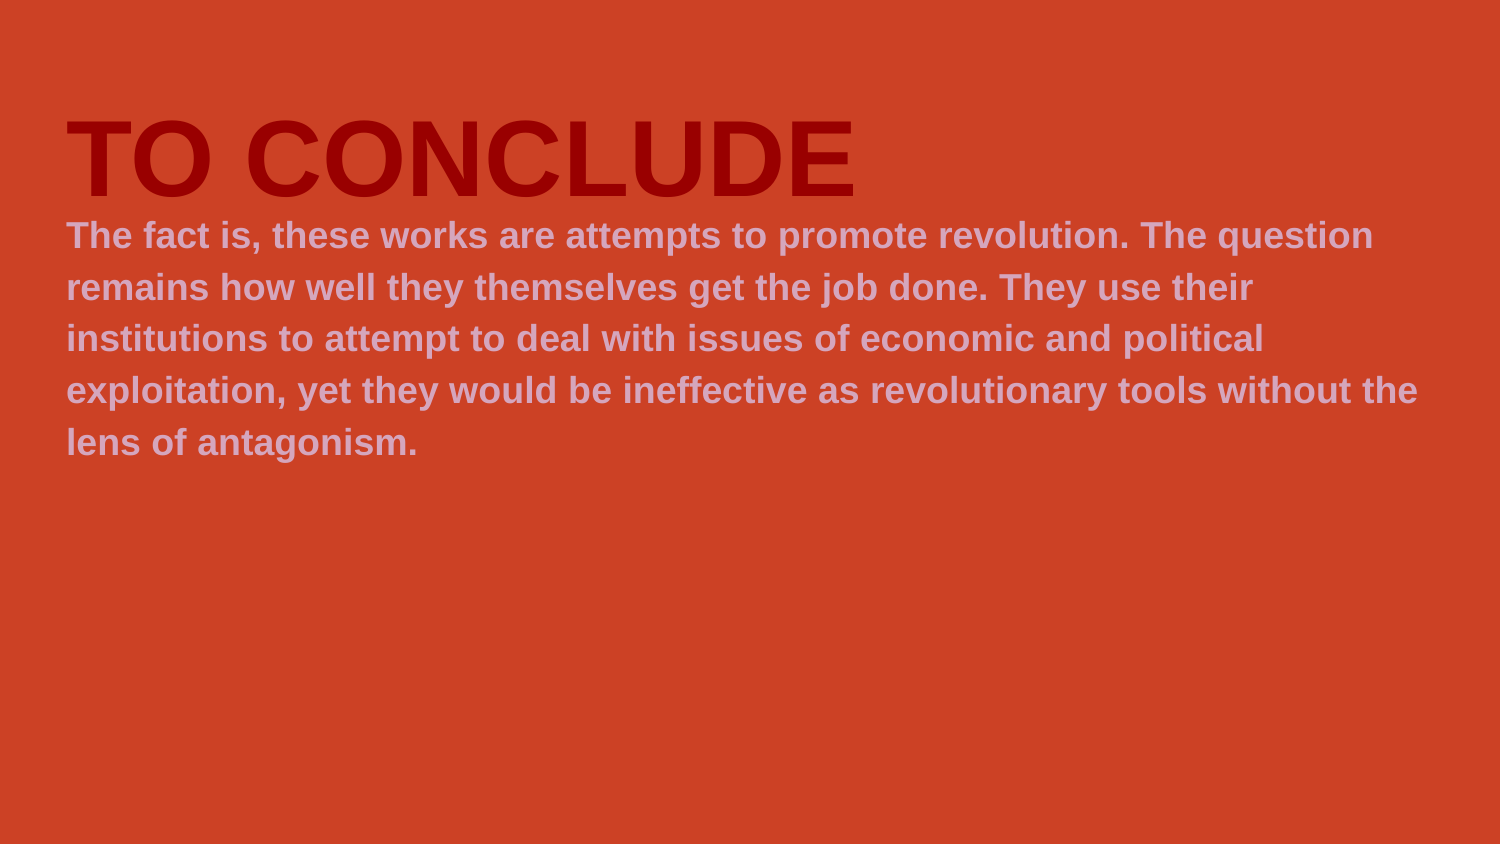

# TO CONCLUDE

The fact is, these works are attempts to promote revolution. The question remains how well they themselves get the job done. They use their institutions to attempt to deal with issues of economic and political exploitation, yet they would be ineffective as revolutionary tools without the lens of antagonism.